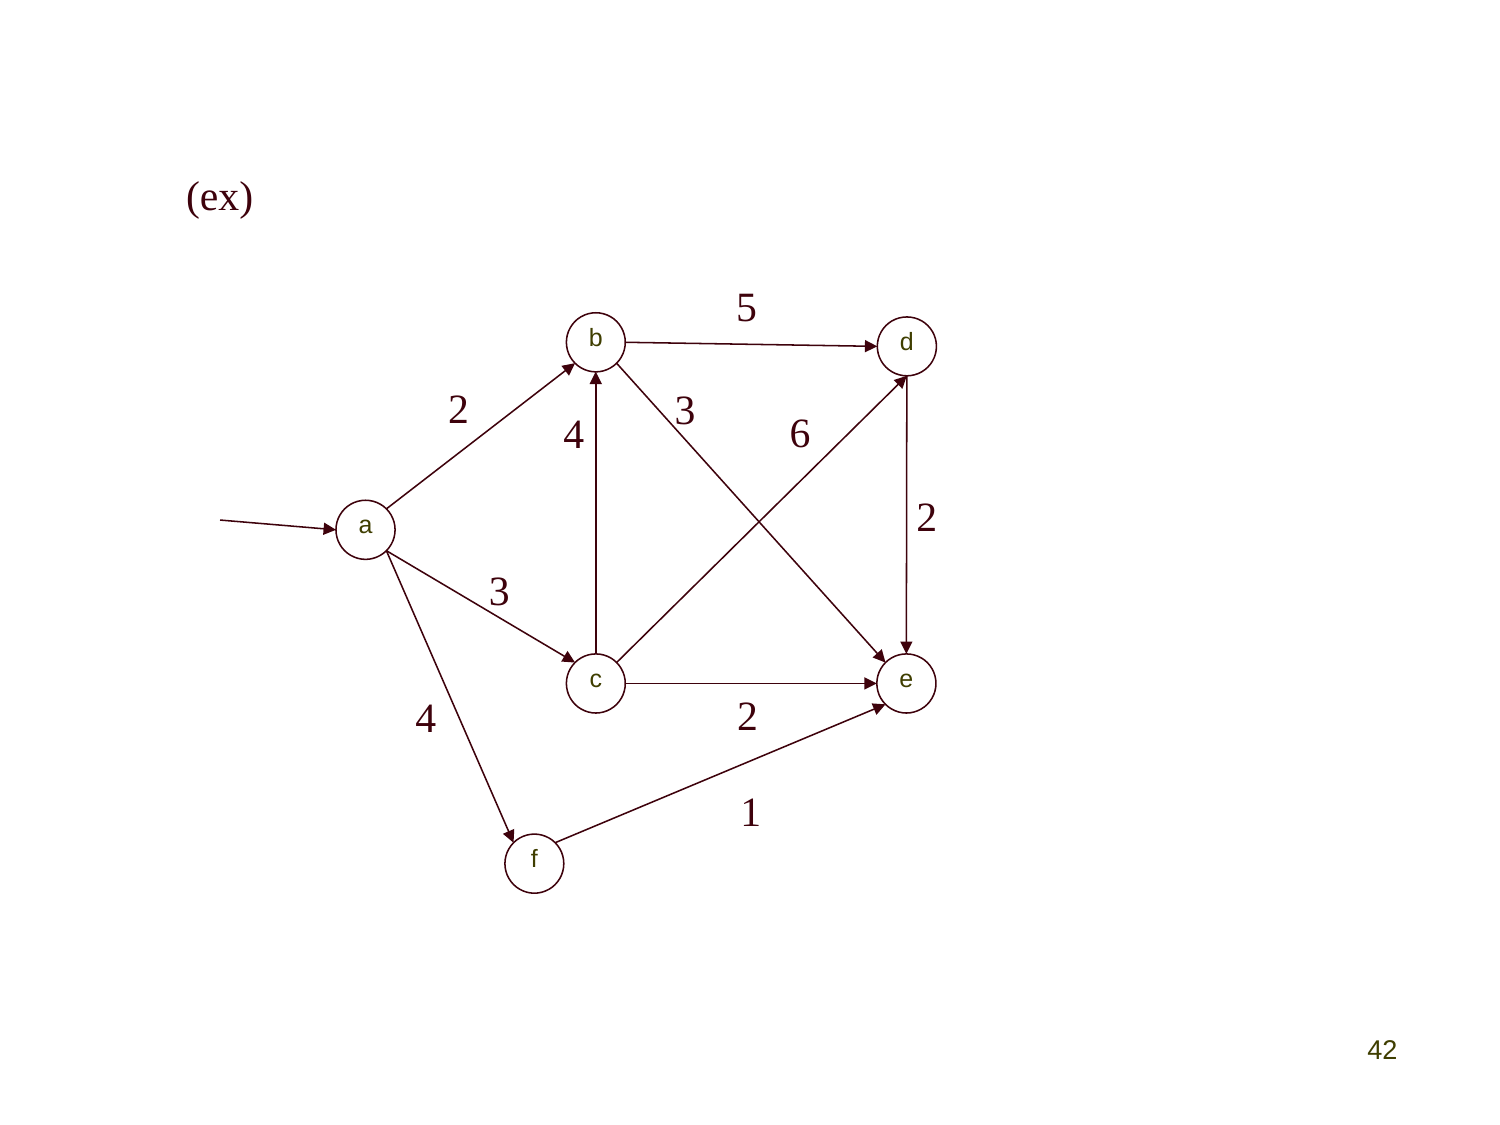

(ex)
5
b
d
2
3
6
4
2
a
3
c
e
2
4
1
f
42